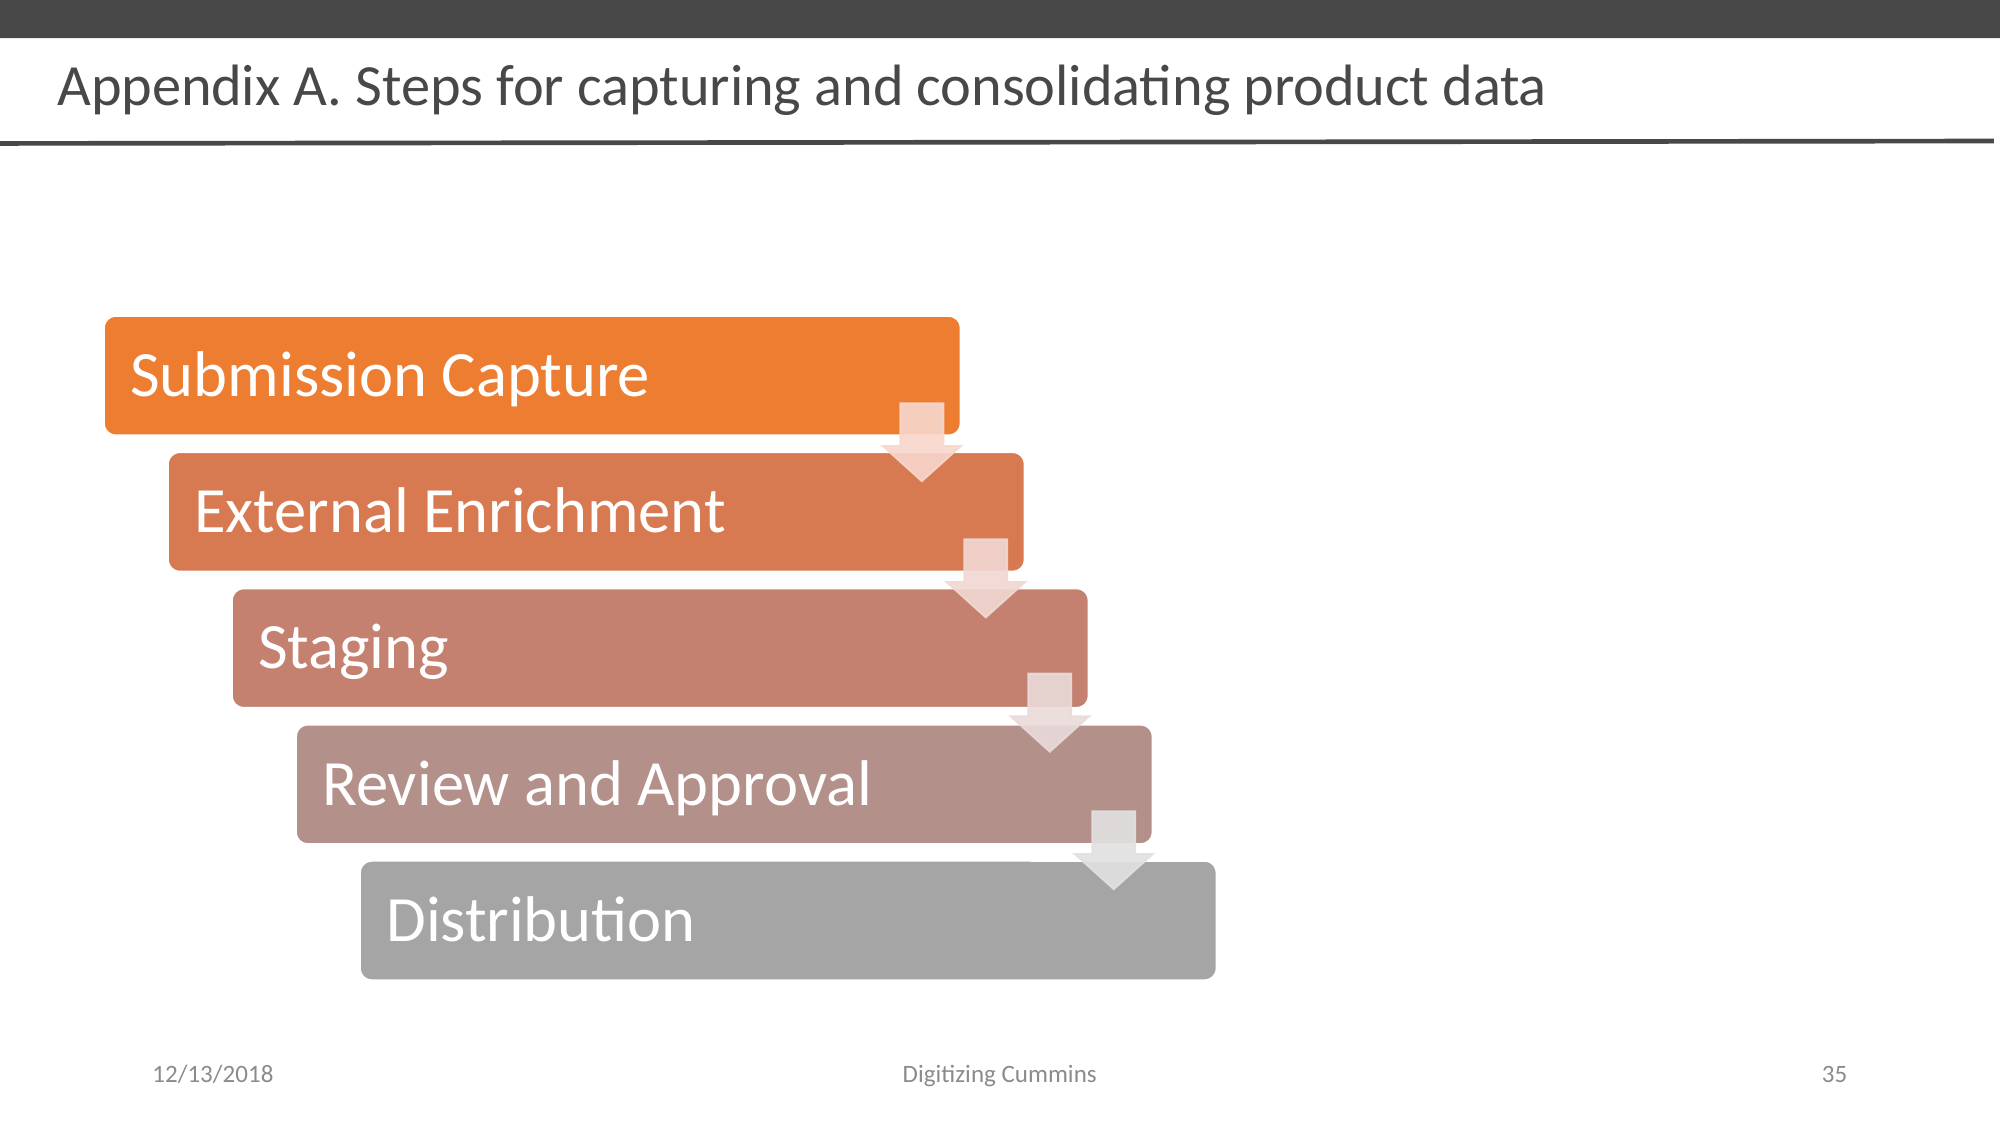

Appendix A. Steps for capturing and consolidating product data
Submission Capture
External Enrichment
Staging
Review and Approval
Distribution

12/13/2018
Digitizing Cummins
35